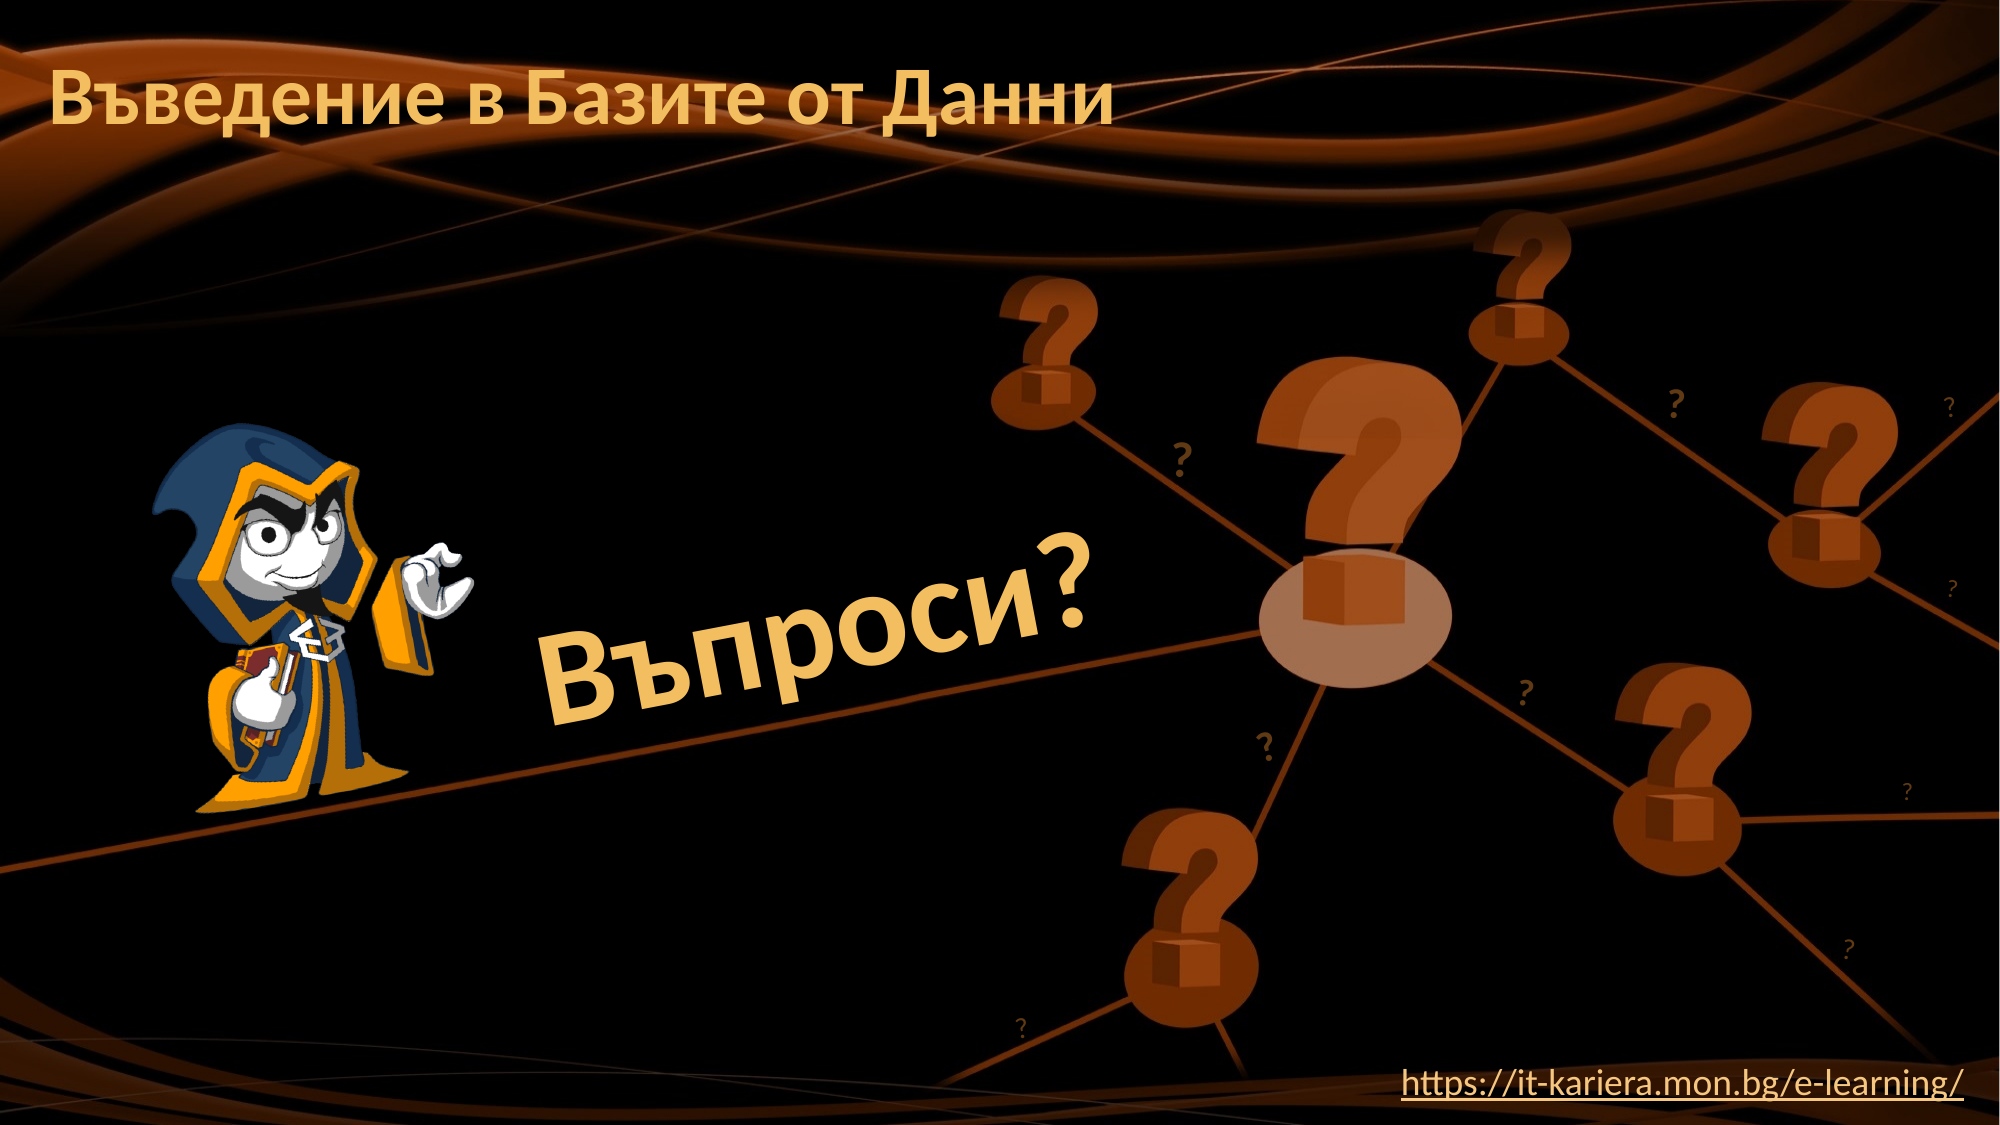

# Въведение в Базите от Данни
https://it-kariera.mon.bg/e-learning/